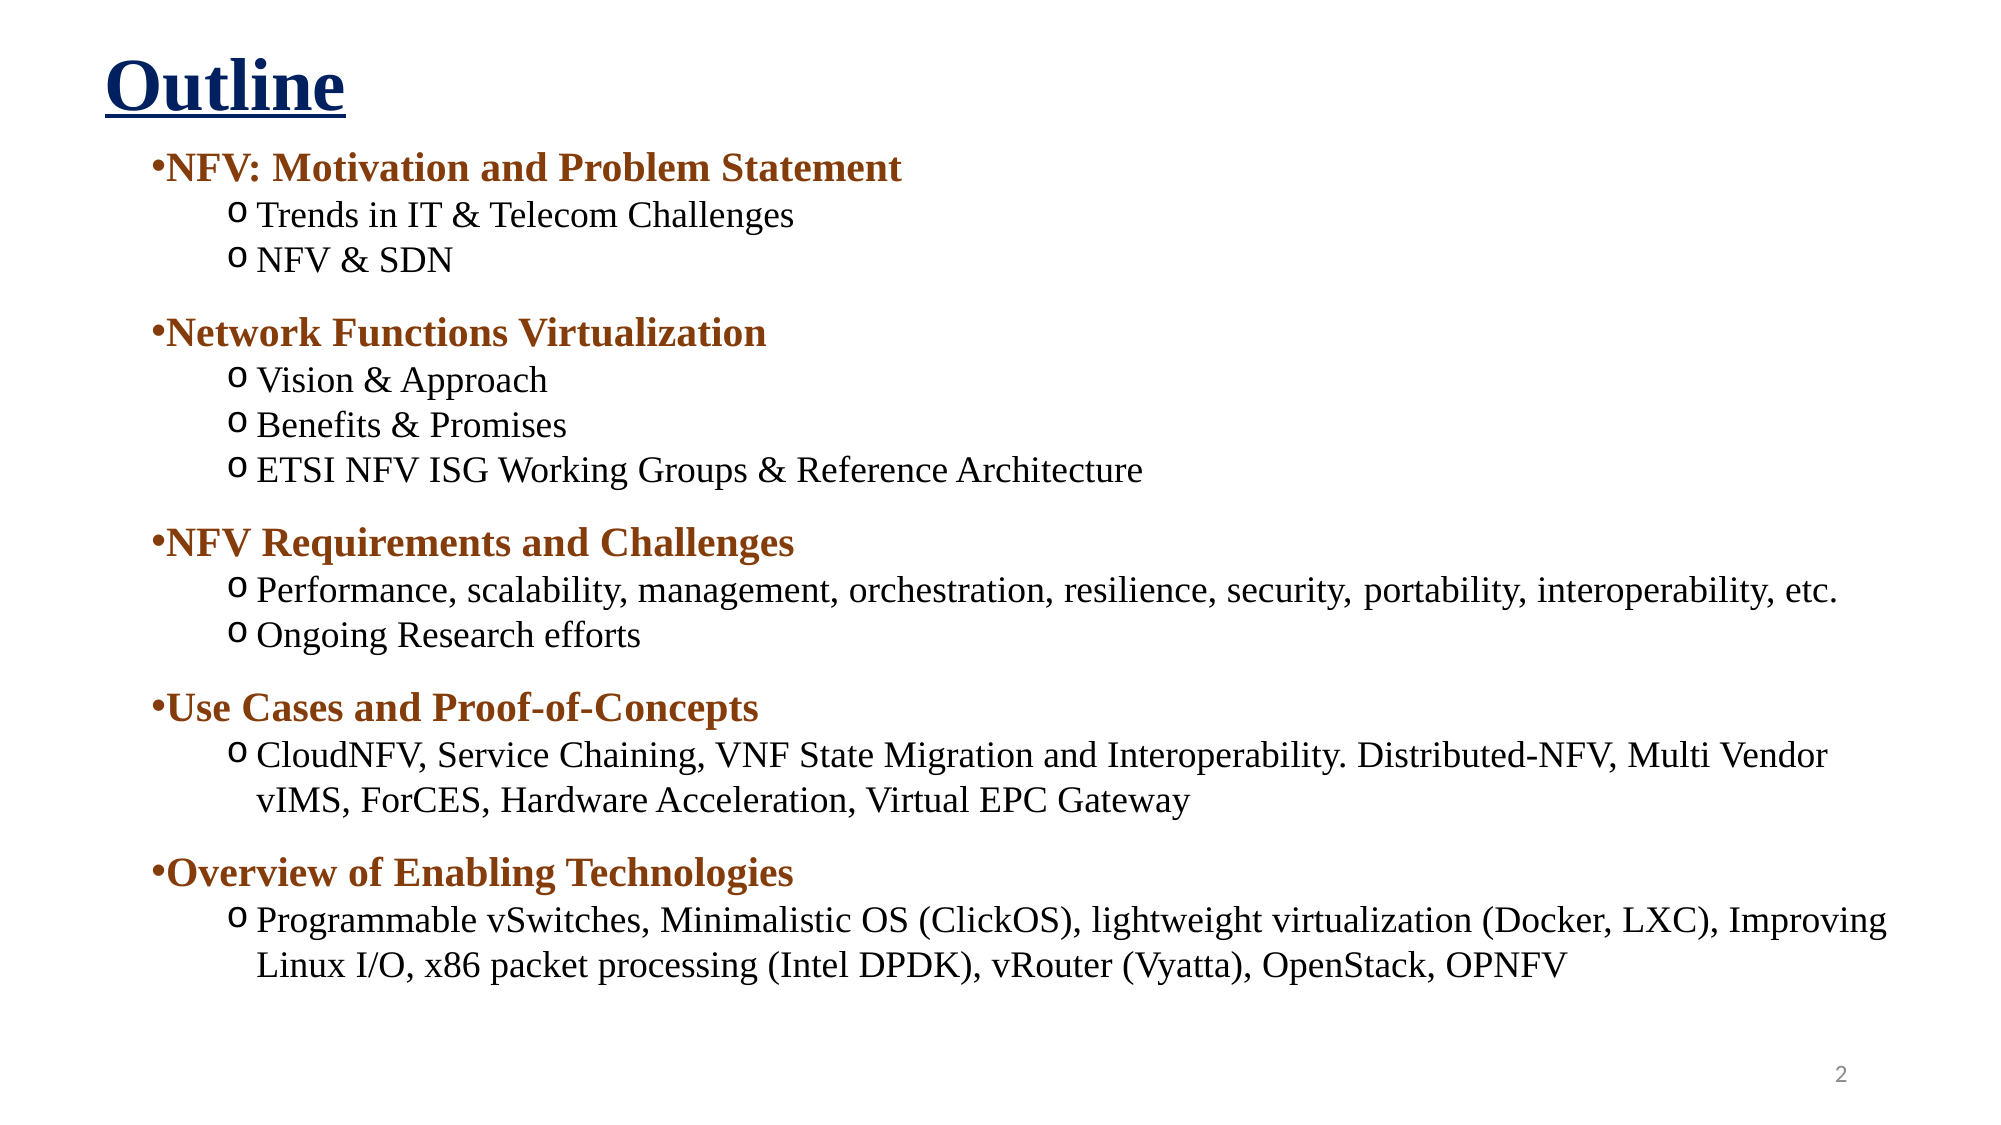

Outline
NFV: Motivation and Problem Statement
Trends in IT & Telecom Challenges
NFV & SDN
Network Functions Virtualization
Vision & Approach
Benefits & Promises
ETSI NFV ISG Working Groups & Reference Architecture
NFV Requirements and Challenges
Performance, scalability, management, orchestration, resilience, security, portability, interoperability, etc.
Ongoing Research efforts
Use Cases and Proof-of-Concepts
CloudNFV, Service Chaining, VNF State Migration and Interoperability. Distributed-NFV, Multi Vendor vIMS, ForCES, Hardware Acceleration, Virtual EPC Gateway
Overview of Enabling Technologies
Programmable vSwitches, Minimalistic OS (ClickOS), lightweight virtualization (Docker, LXC), Improving Linux I/O, x86 packet processing (Intel DPDK), vRouter (Vyatta), OpenStack, OPNFV
2